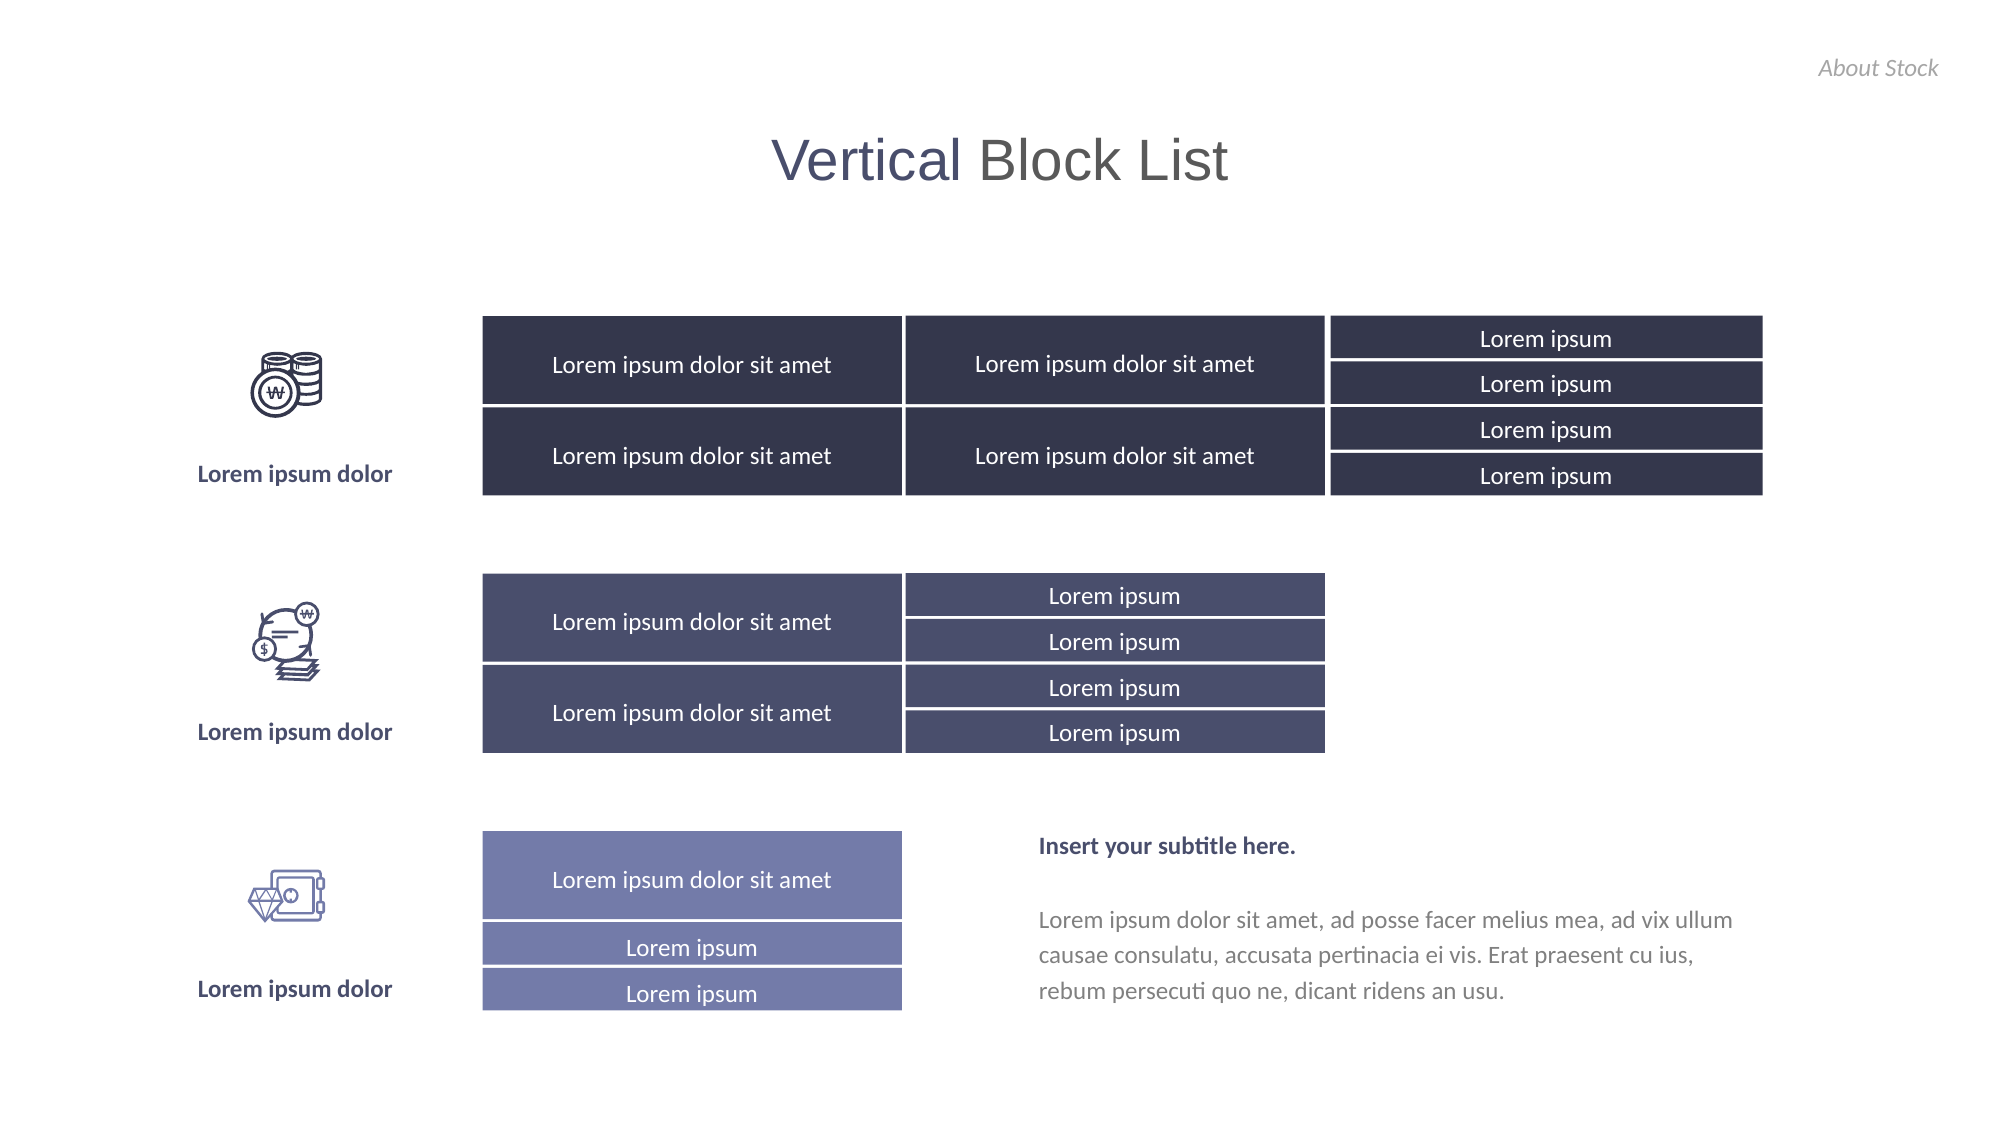

About Stock
# Vertical Block List
Lorem ipsum dolor sit amet
Lorem ipsum
Lorem ipsum dolor sit amet

Lorem ipsum
Lorem ipsum
Lorem ipsum dolor sit amet
Lorem ipsum dolor sit amet
Lorem ipsum dolor
Lorem ipsum
Lorem ipsum
Lorem ipsum dolor sit amet

Lorem ipsum
Lorem ipsum
Lorem ipsum dolor sit amet
Lorem ipsum dolor
Lorem ipsum
Insert your subtitle here.
Lorem ipsum dolor sit amet

Lorem ipsum dolor sit amet, ad posse facer melius mea, ad vix ullum causae consulatu, accusata pertinacia ei vis. Erat praesent cu ius, rebum persecuti quo ne, dicant ridens an usu.
Lorem ipsum
Lorem ipsum dolor
Lorem ipsum